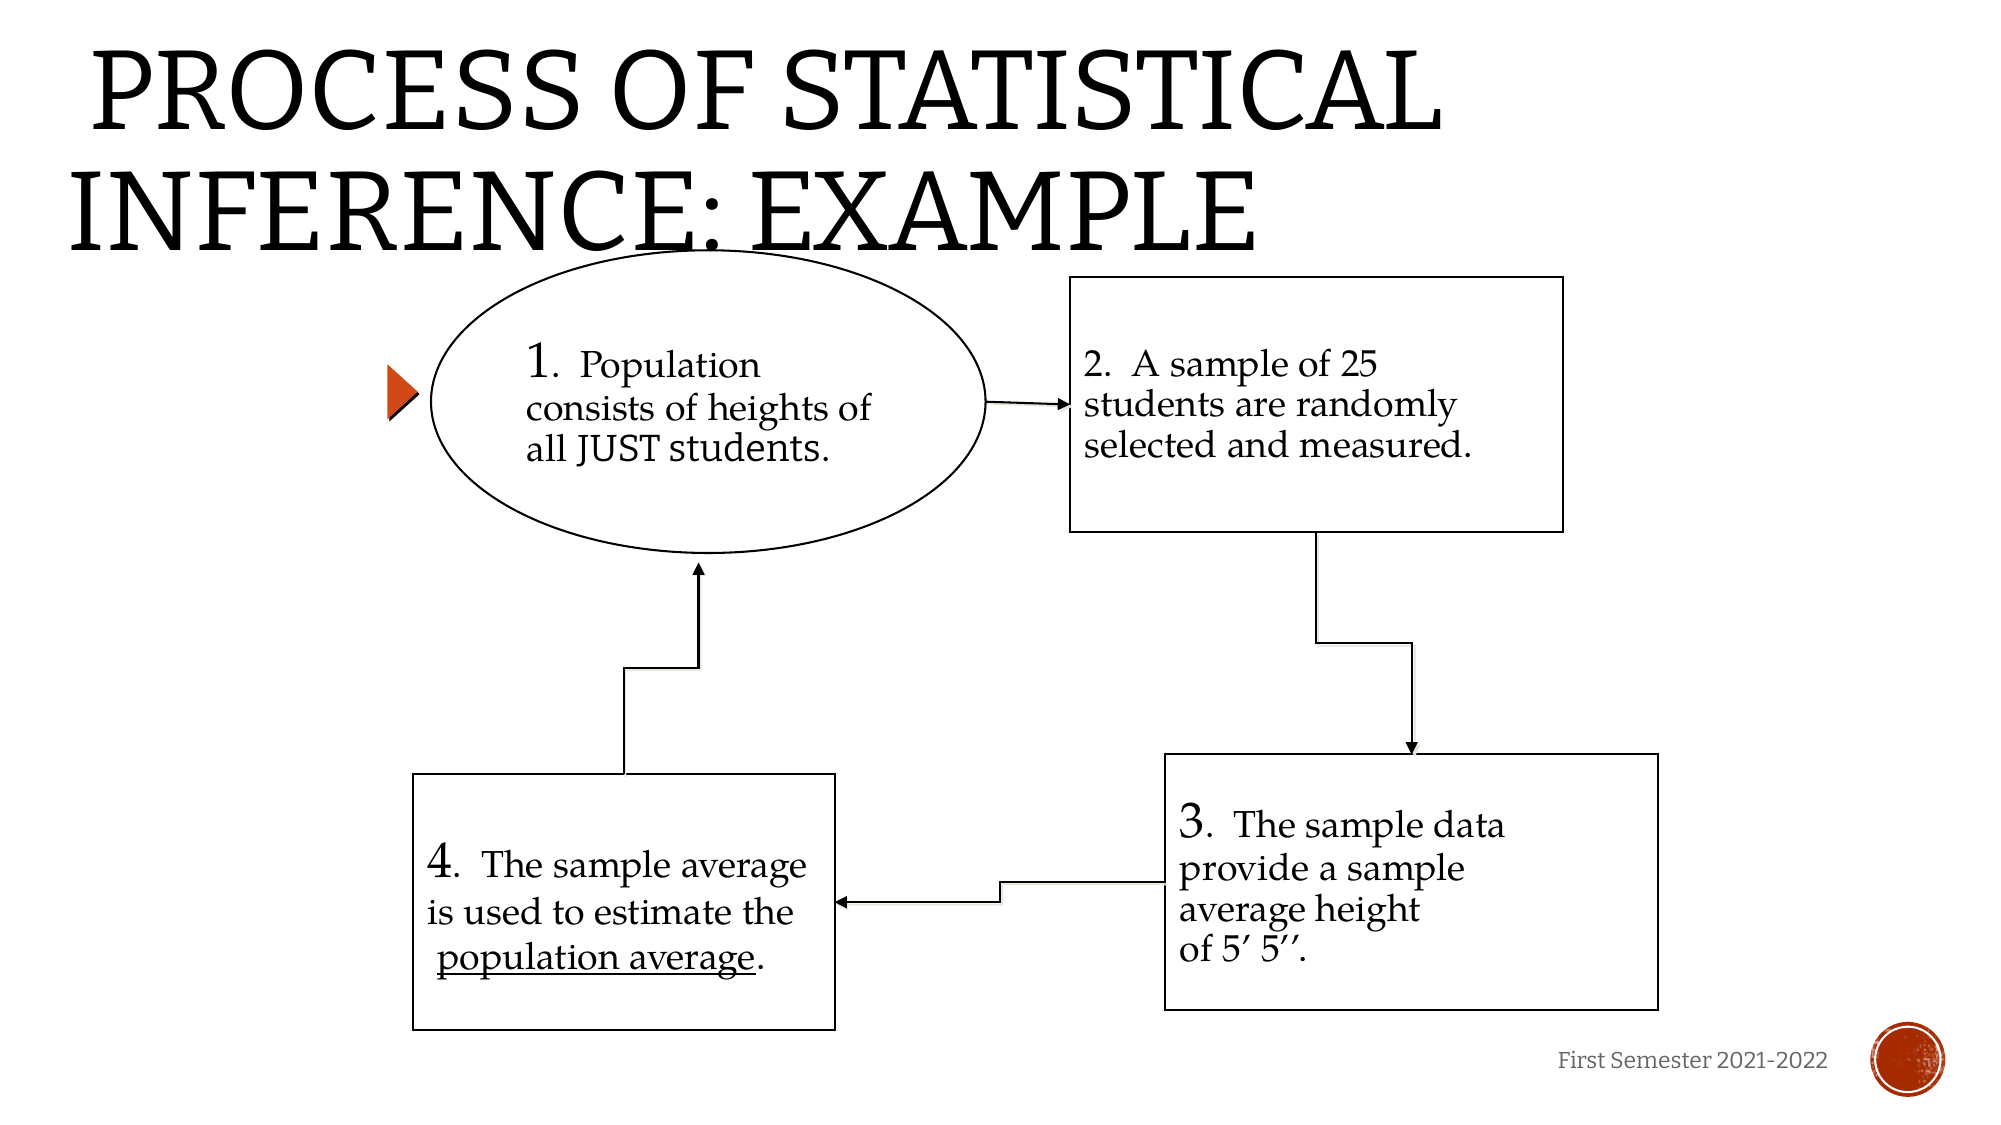

# Process of Statistical Inference: example
1.  Population
consists of heights of
all JUST students.
2.  A sample of 25
students are randomly
selected and measured.

3.  The sample data
provide a sample
average height
of 5’ 5’’.
4.  The sample average
is used to estimate the
 population average.
First Semester 2021-2022